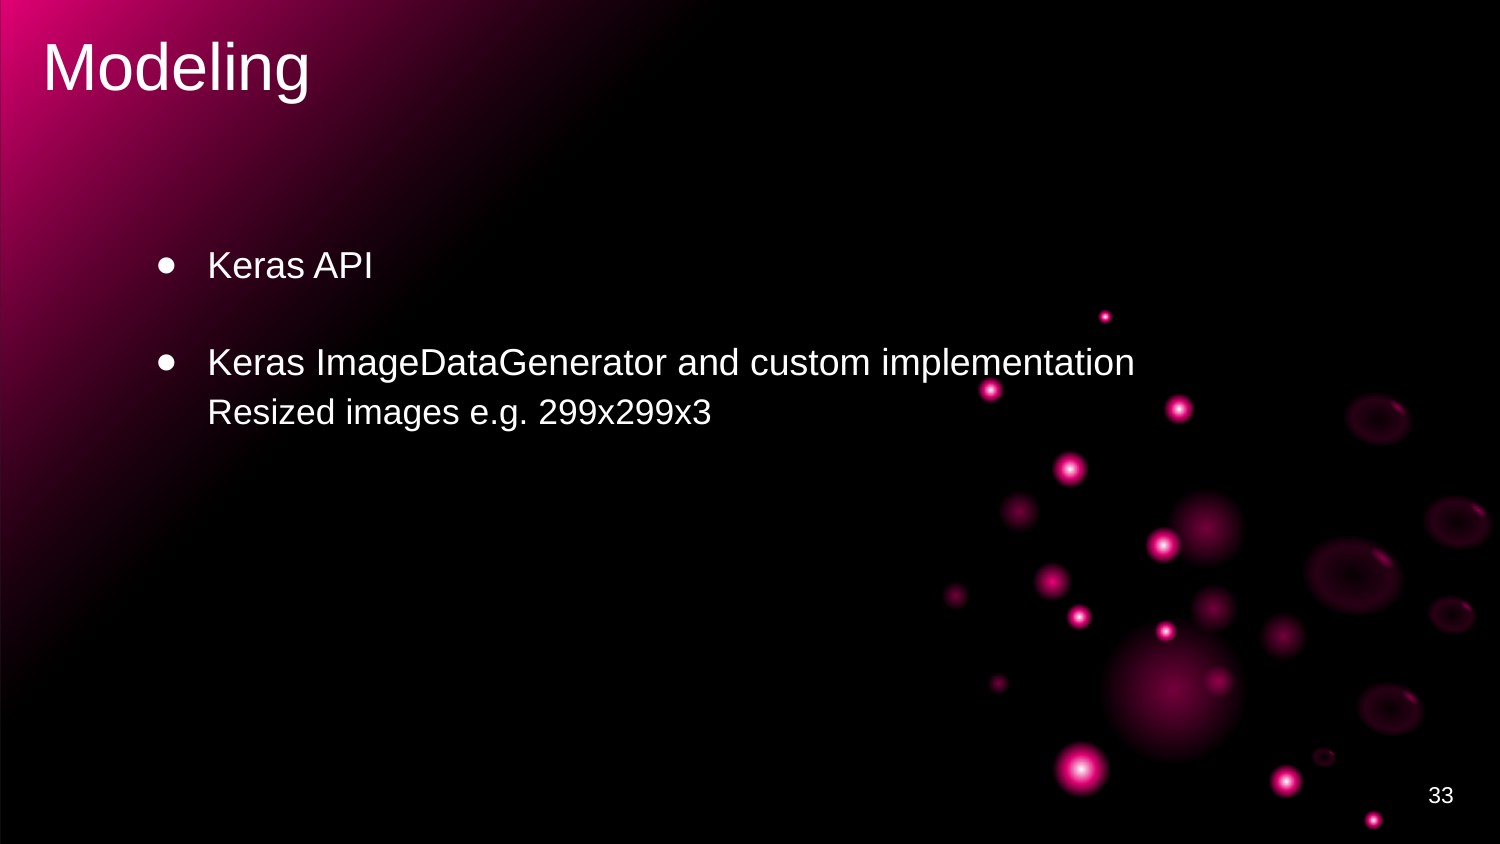

# Modeling
Keras API
Keras ImageDataGenerator and custom implementation
Resized images e.g. 299x299x3
33